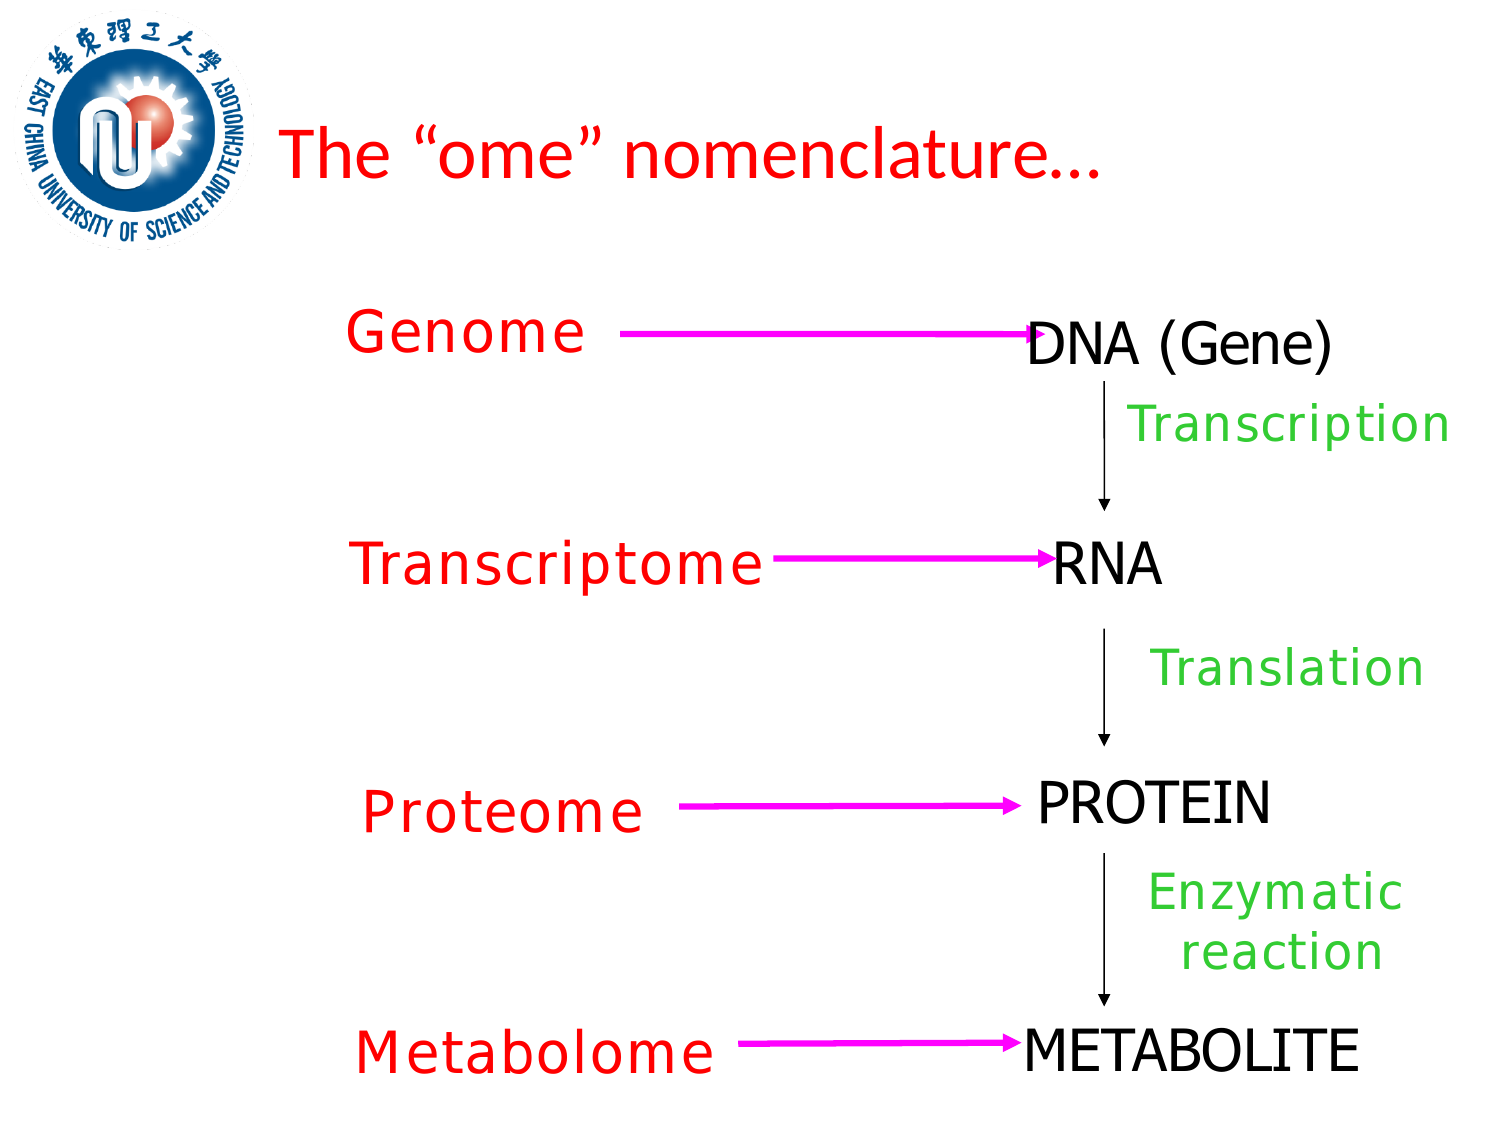

# The “ome” nomenclature…
Genome
DNA (Gene)

Transcription
Transcriptome
RNA

Translation

PROTEIN
Proteome

Enzymatic
 reaction

METABOLITE
Metabolome